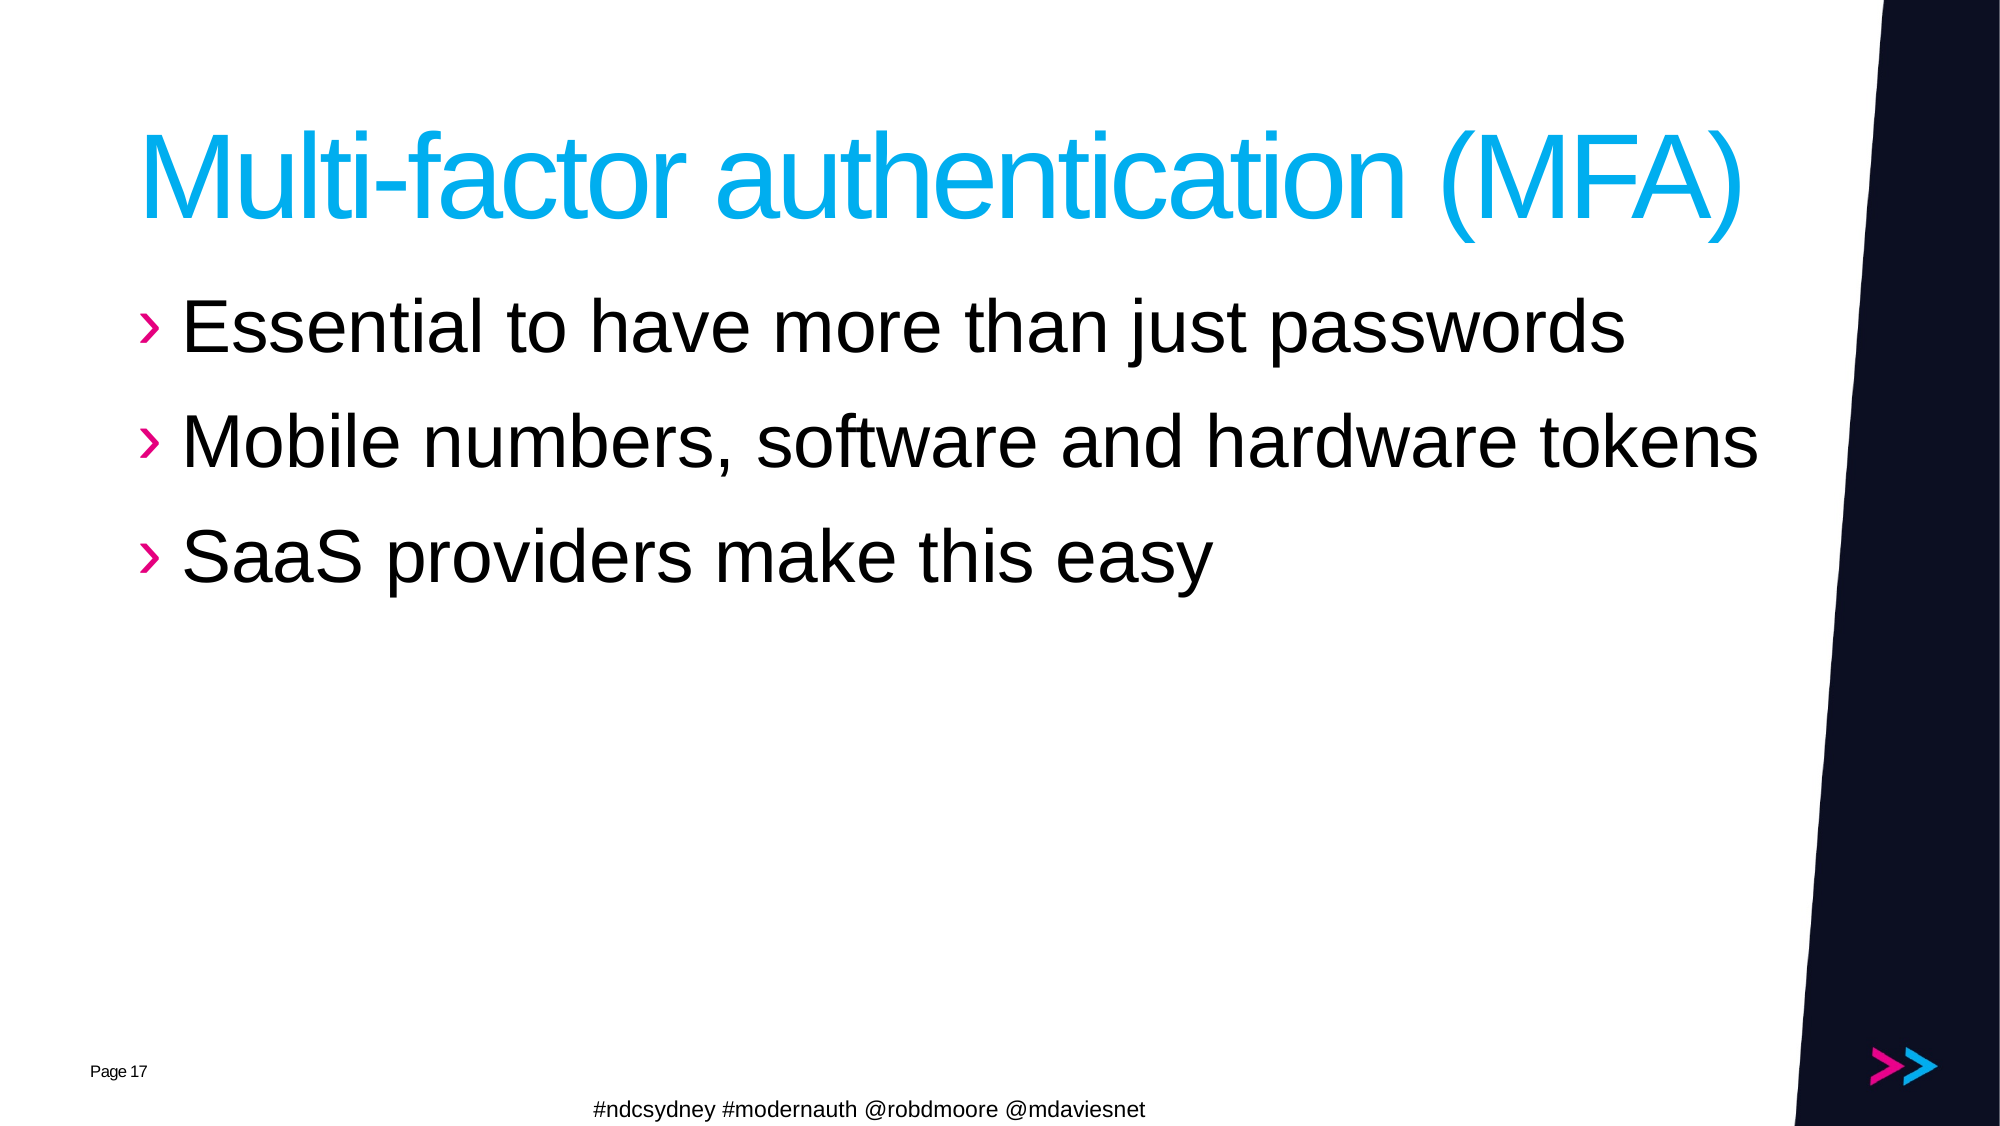

# Multi-factor authentication (MFA)
Essential to have more than just passwords
Mobile numbers, software and hardware tokens
SaaS providers make this easy
17